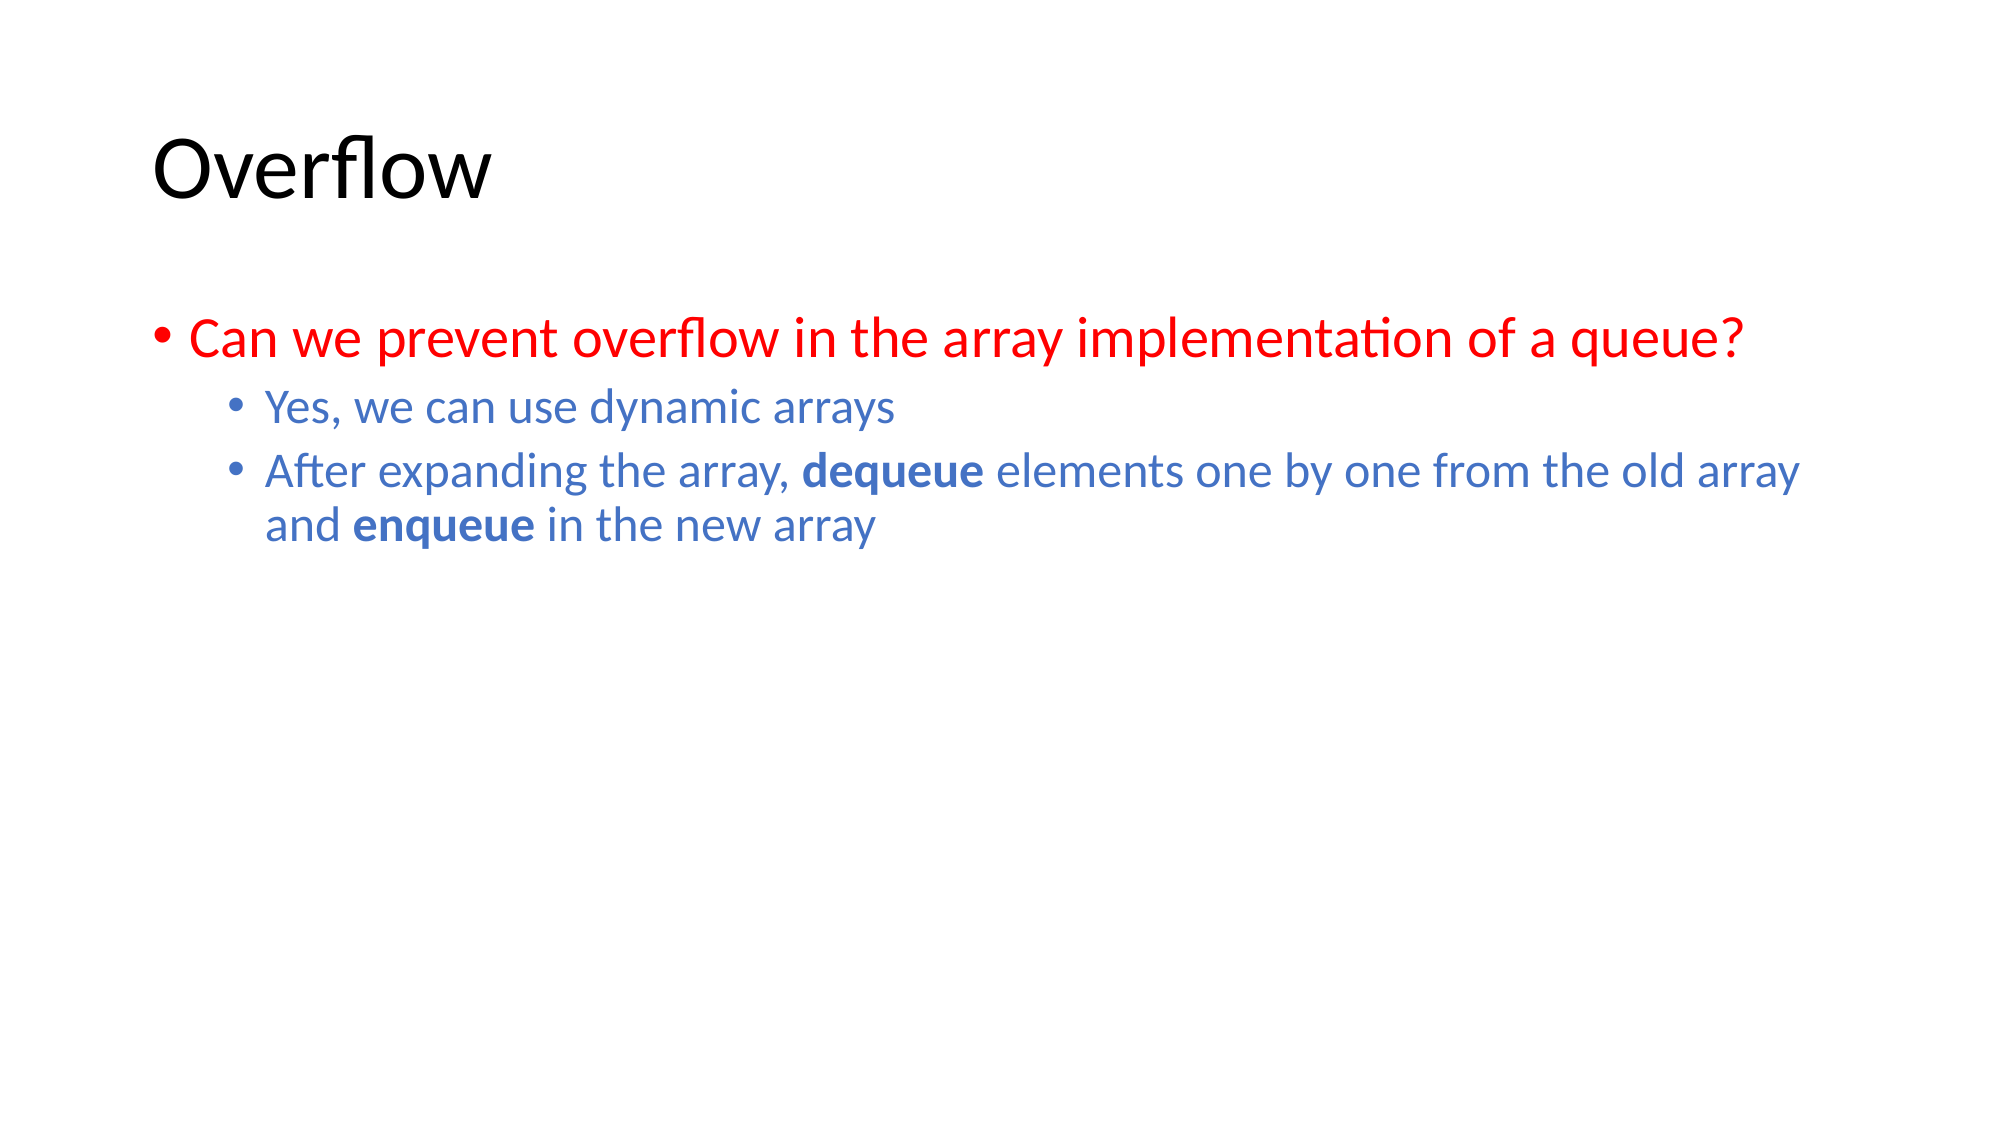

# Overflow
Can we prevent overflow in the array implementation of a queue?
Yes, we can use dynamic arrays
After expanding the array, dequeue elements one by one from the old array and enqueue in the new array